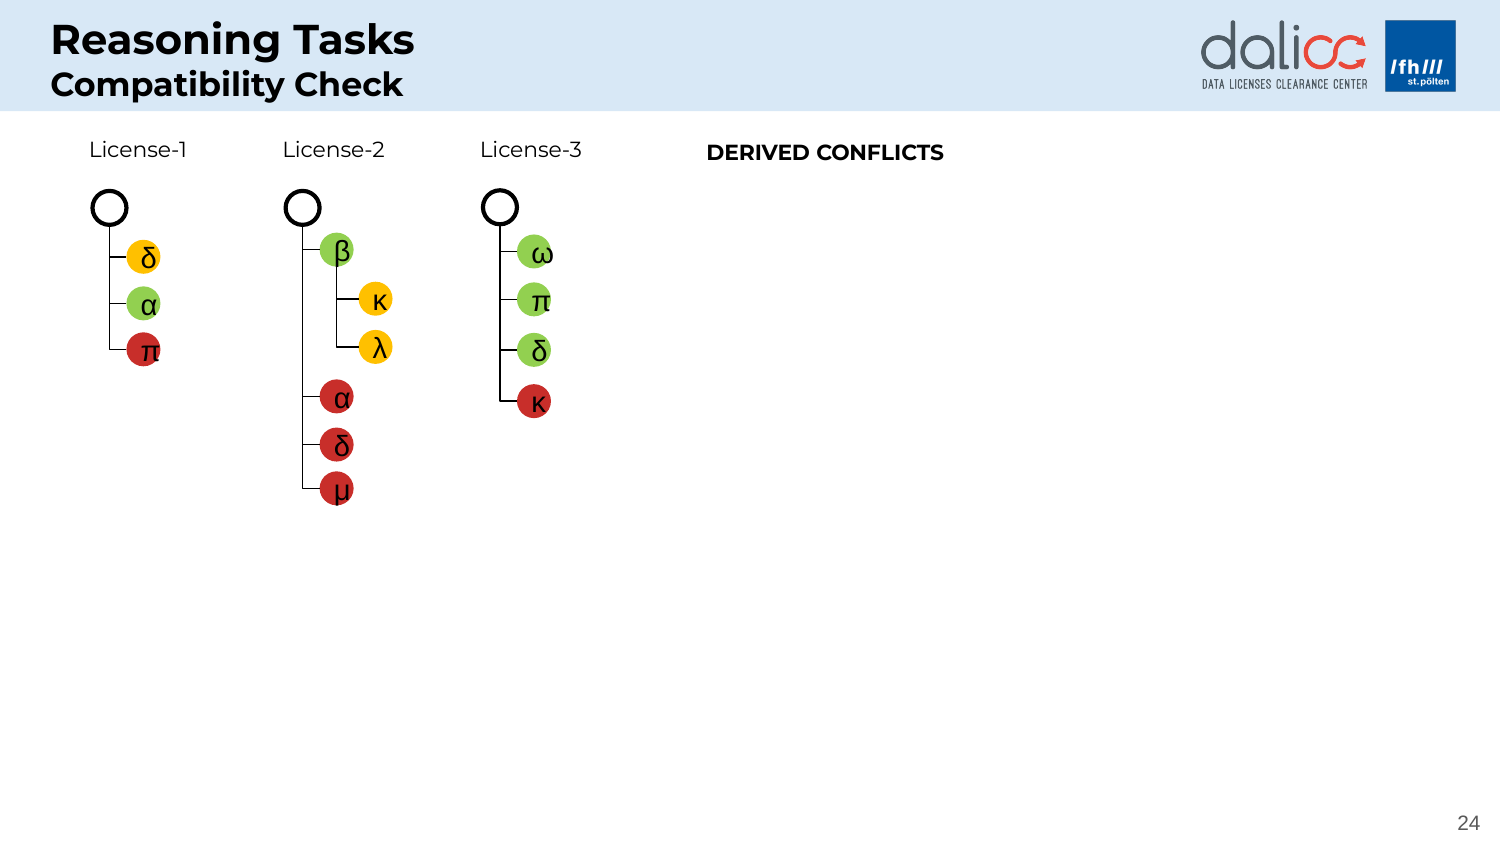

Reasoning Tasks
Compatibility Check
License-3
License-1
License-2
DERIVED CONFLICTS

β
ω
δ
κ
π
α
λ
π
δ
α
κ
δ
μ
24